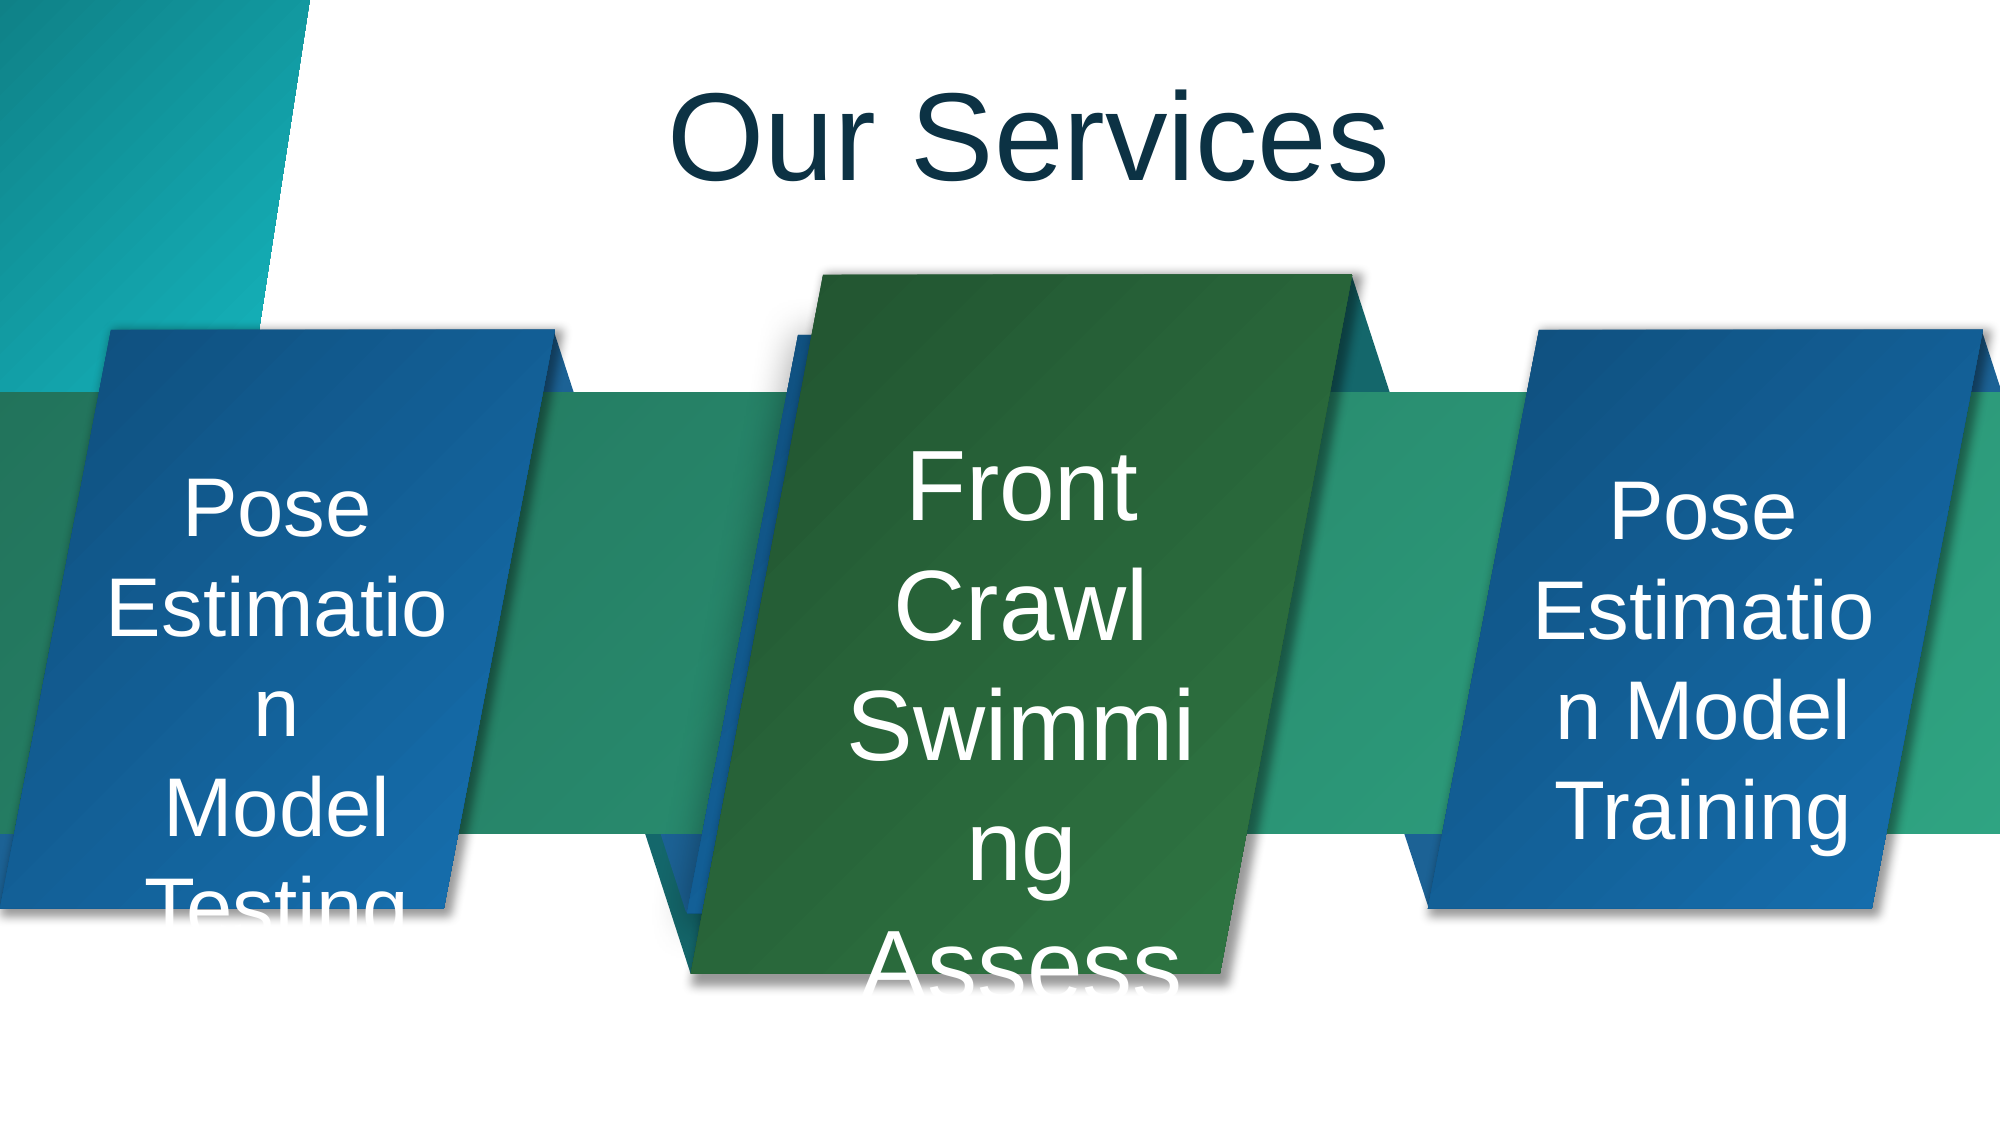

Our Services

Front Crawl Swimming Assessment
Pose Estimation
Model Testing
Pose Estimation Model Training